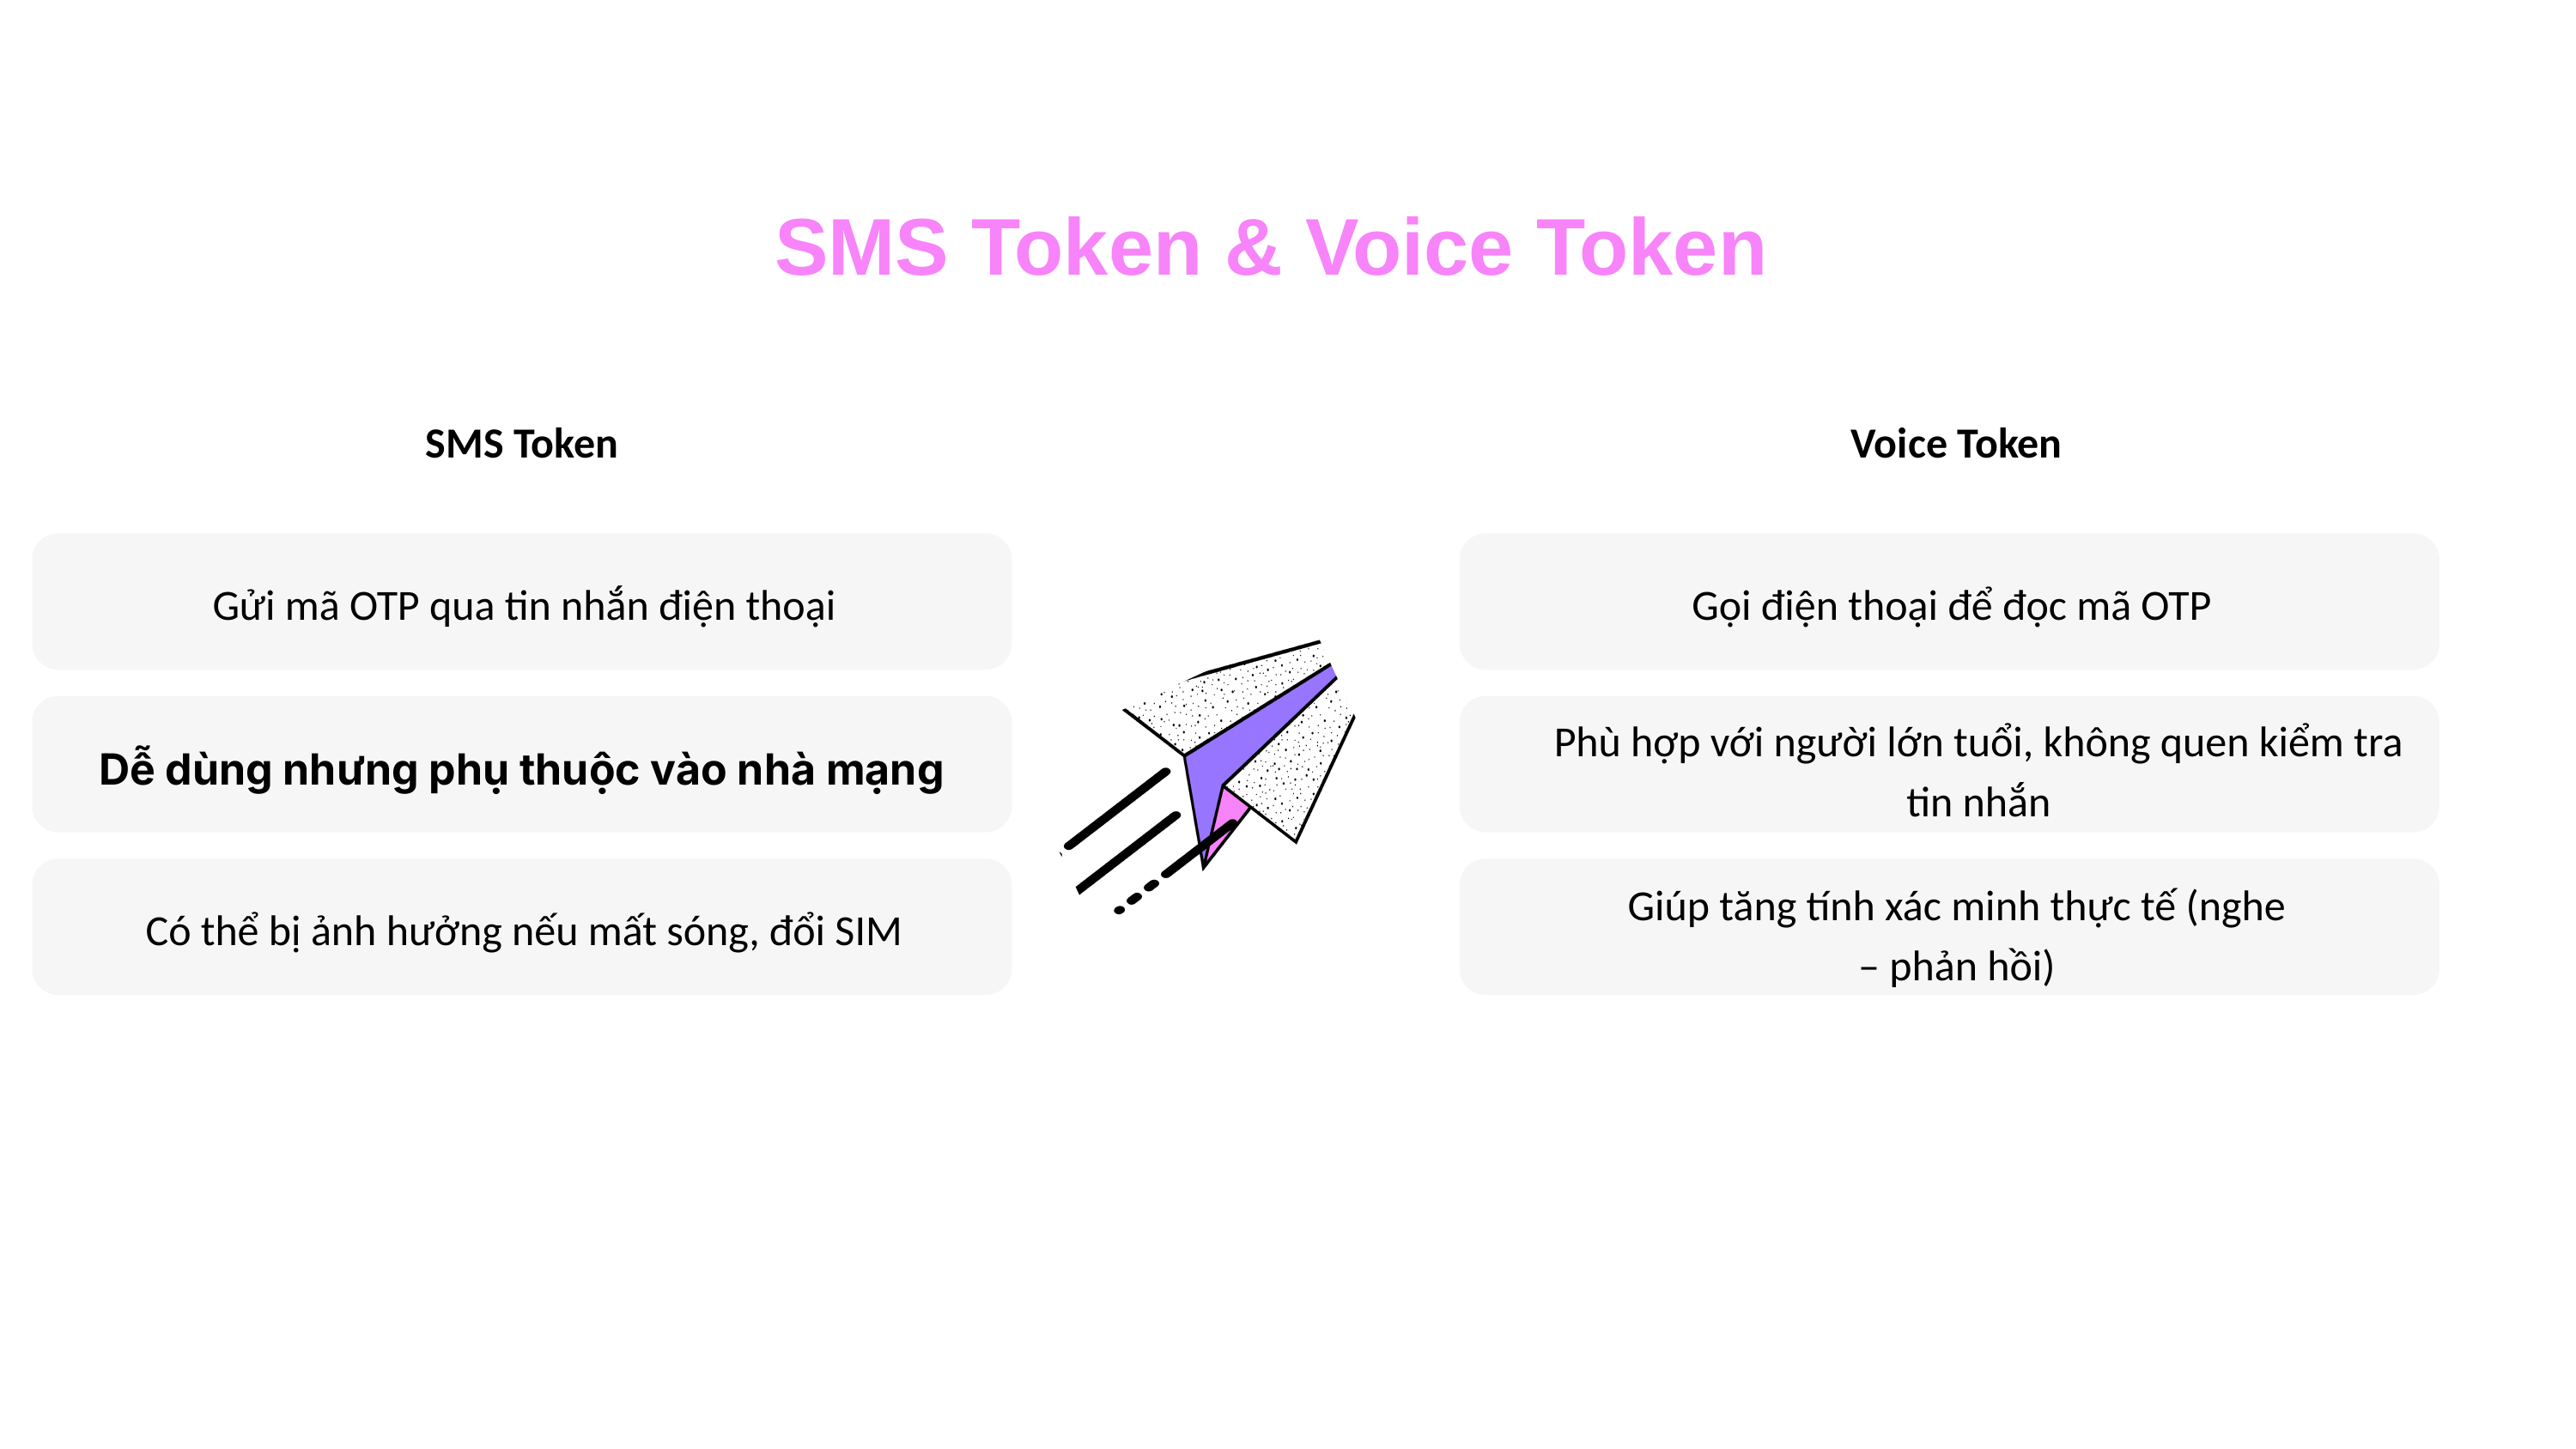

SMS Token & Voice Token

SMS Token
Voice Token

Gửi mã OTP qua tin nhắn điện thoại
Gọi điện thoại để đọc mã OTP

Phù hợp với người lớn tuổi, không quen kiểm tra tin nhắn
Dễ dùng nhưng phụ thuộc vào nhà mạng

Giúp tăng tính xác minh thực tế (nghe – phản hồi)
Có thể bị ảnh hưởng nếu mất sóng, đổi SIM